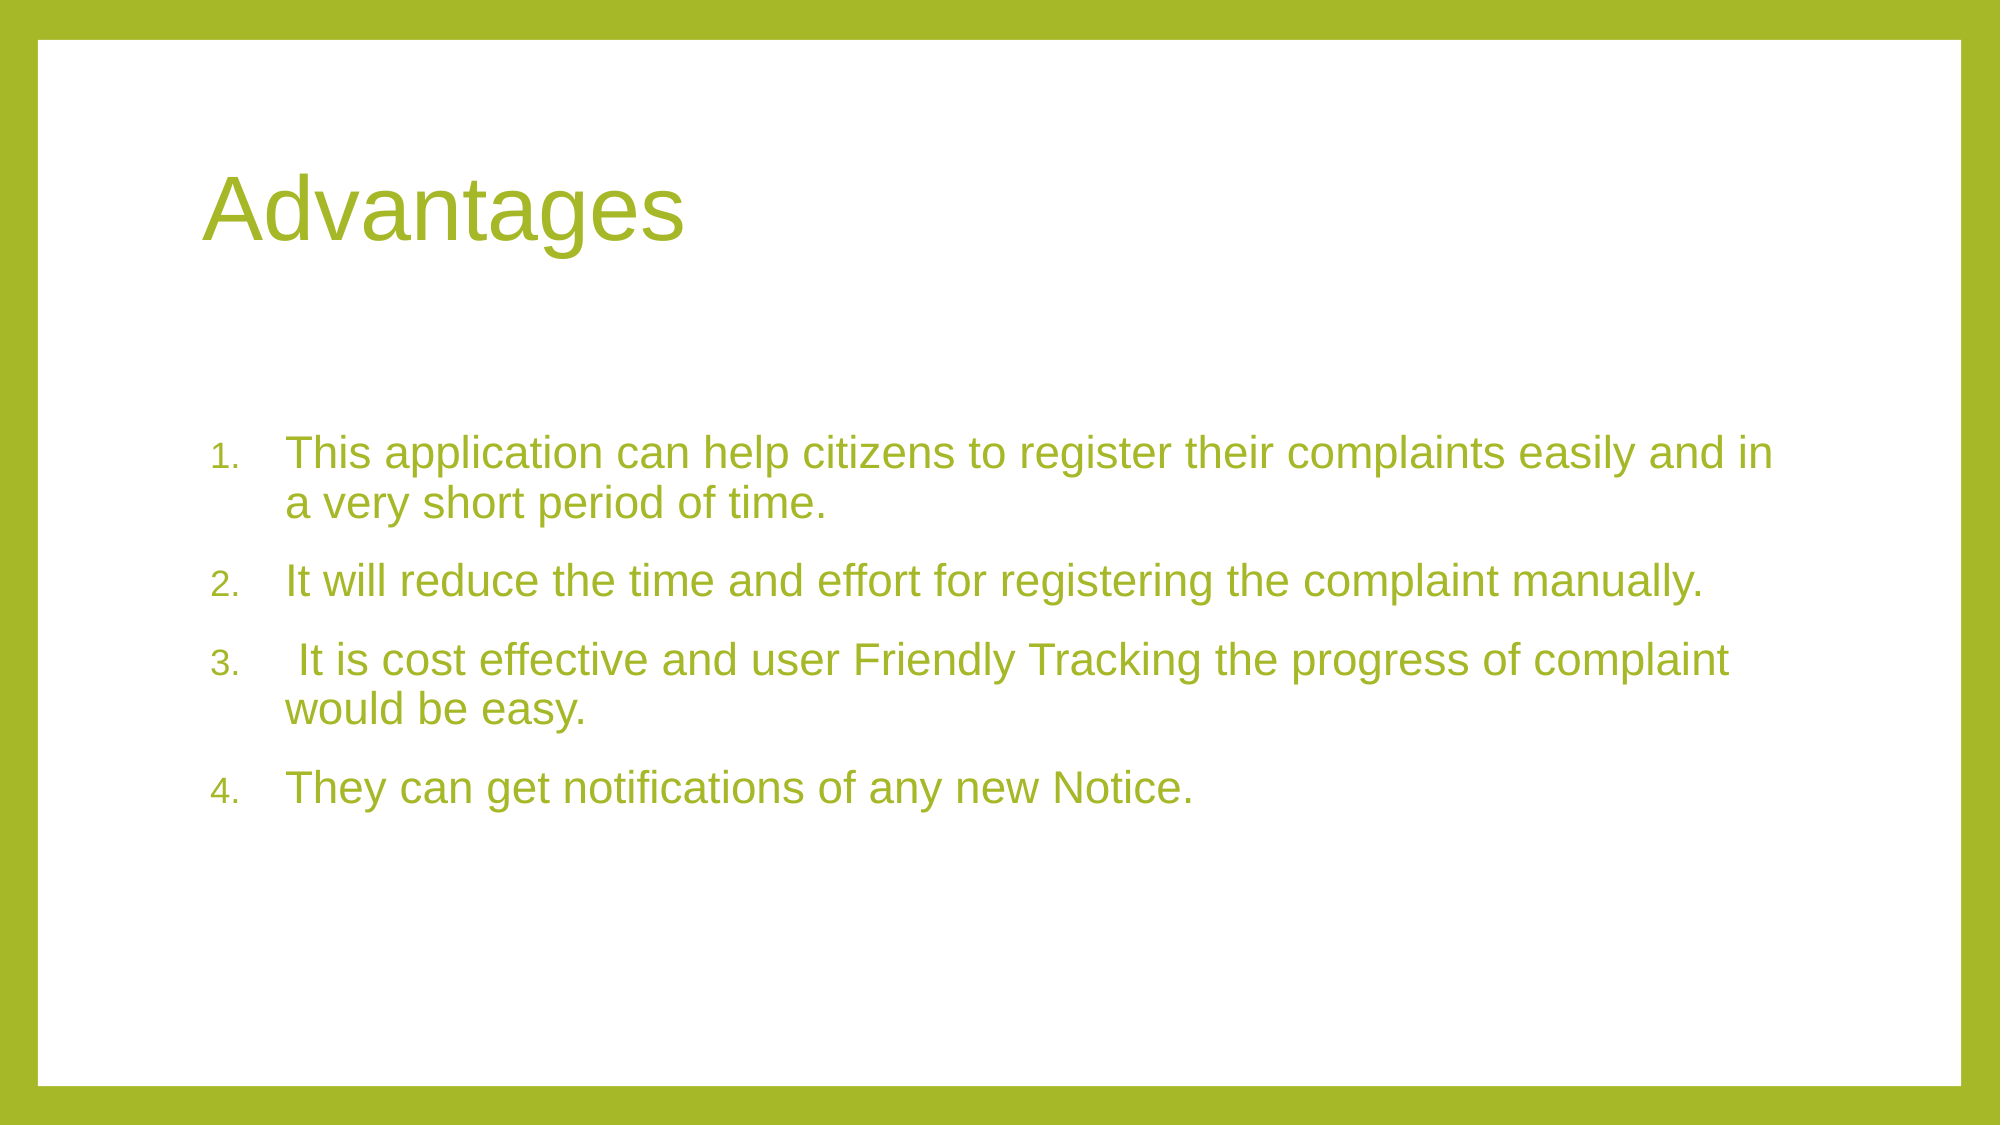

# Advantages

This application can help citizens to register their complaints easily and in a very short period of time.
It will reduce the time and effort for registering the complaint manually.
 It is cost effective and user Friendly Tracking the progress of complaint would be easy.
They can get notifications of any new Notice.